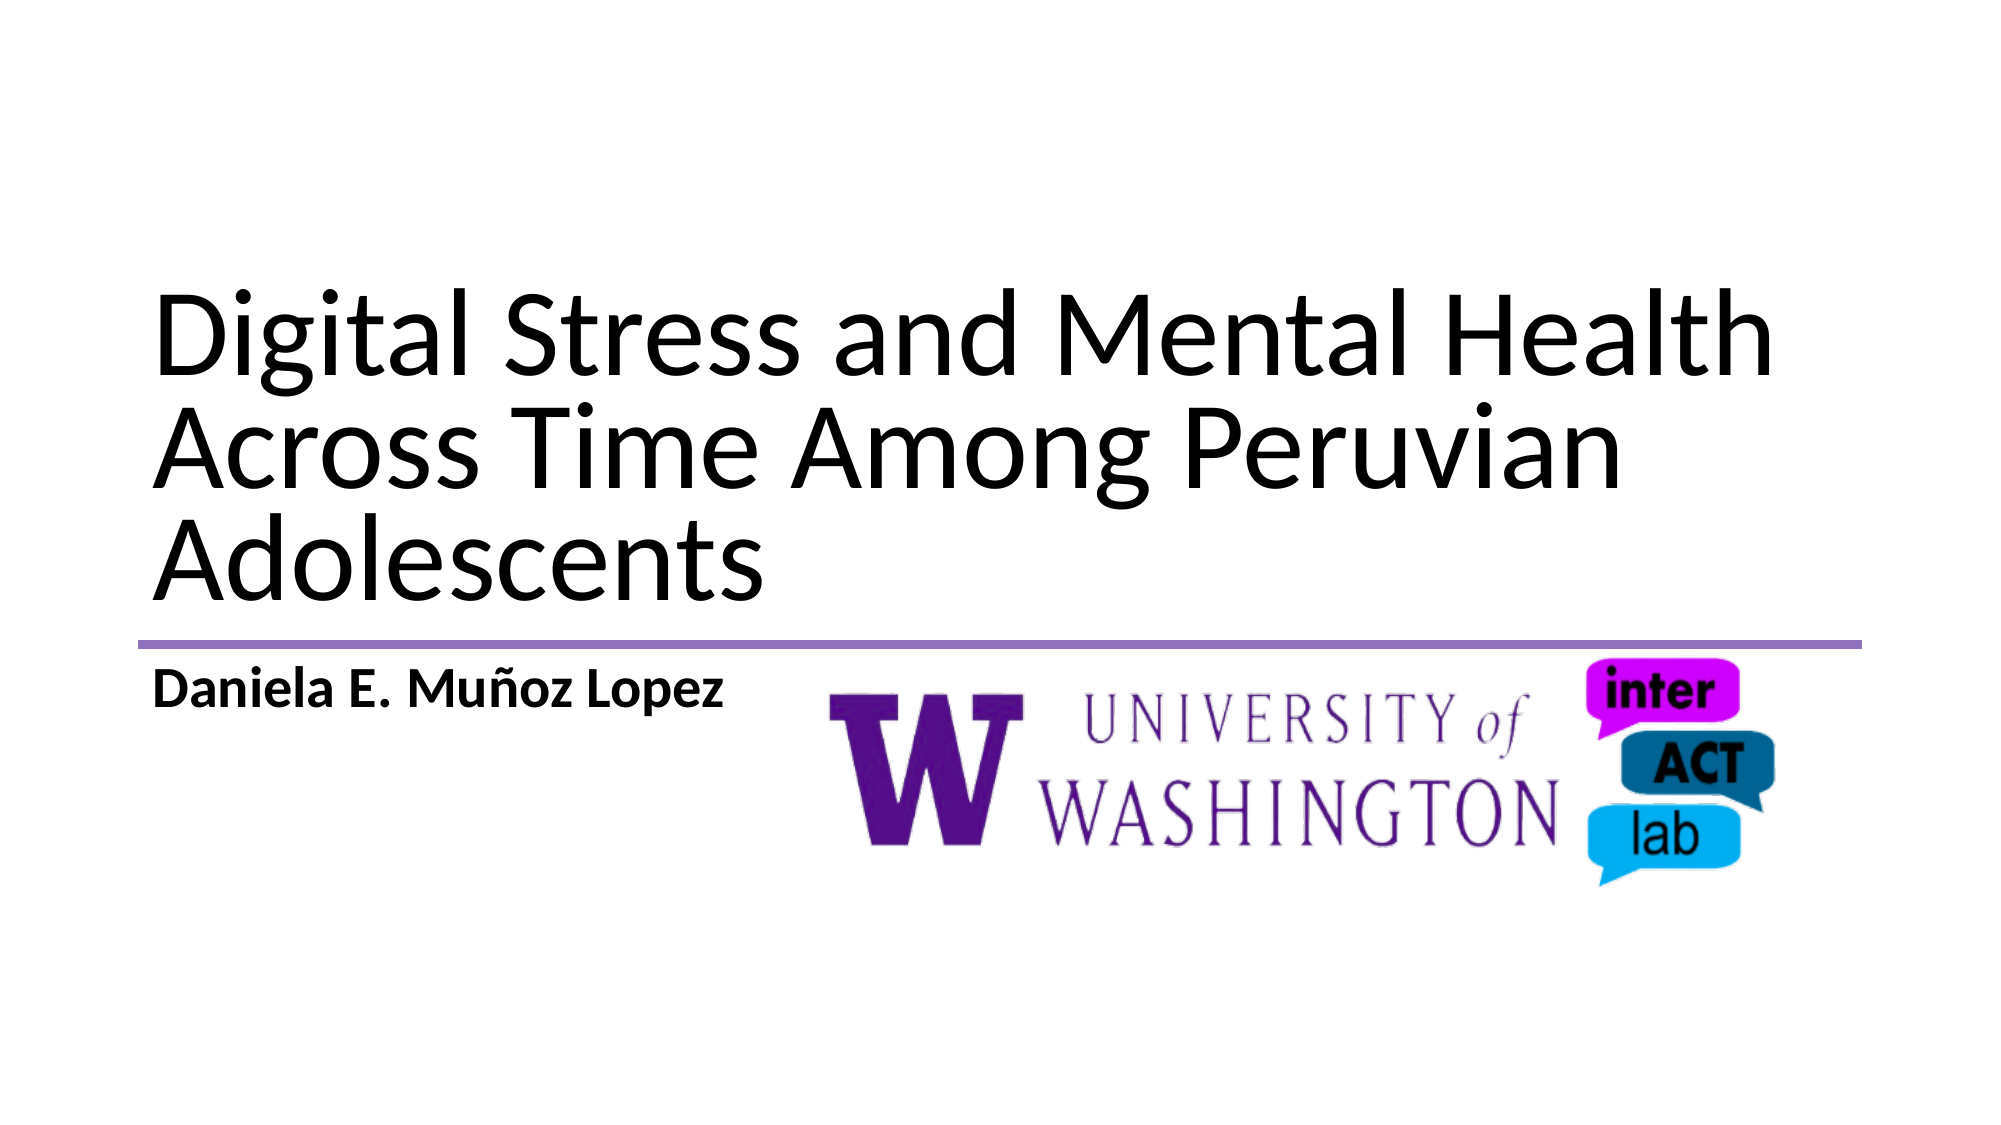

# Digital Stress and Mental Health Across Time Among Peruvian Adolescents
Daniela E. Muñoz Lopez